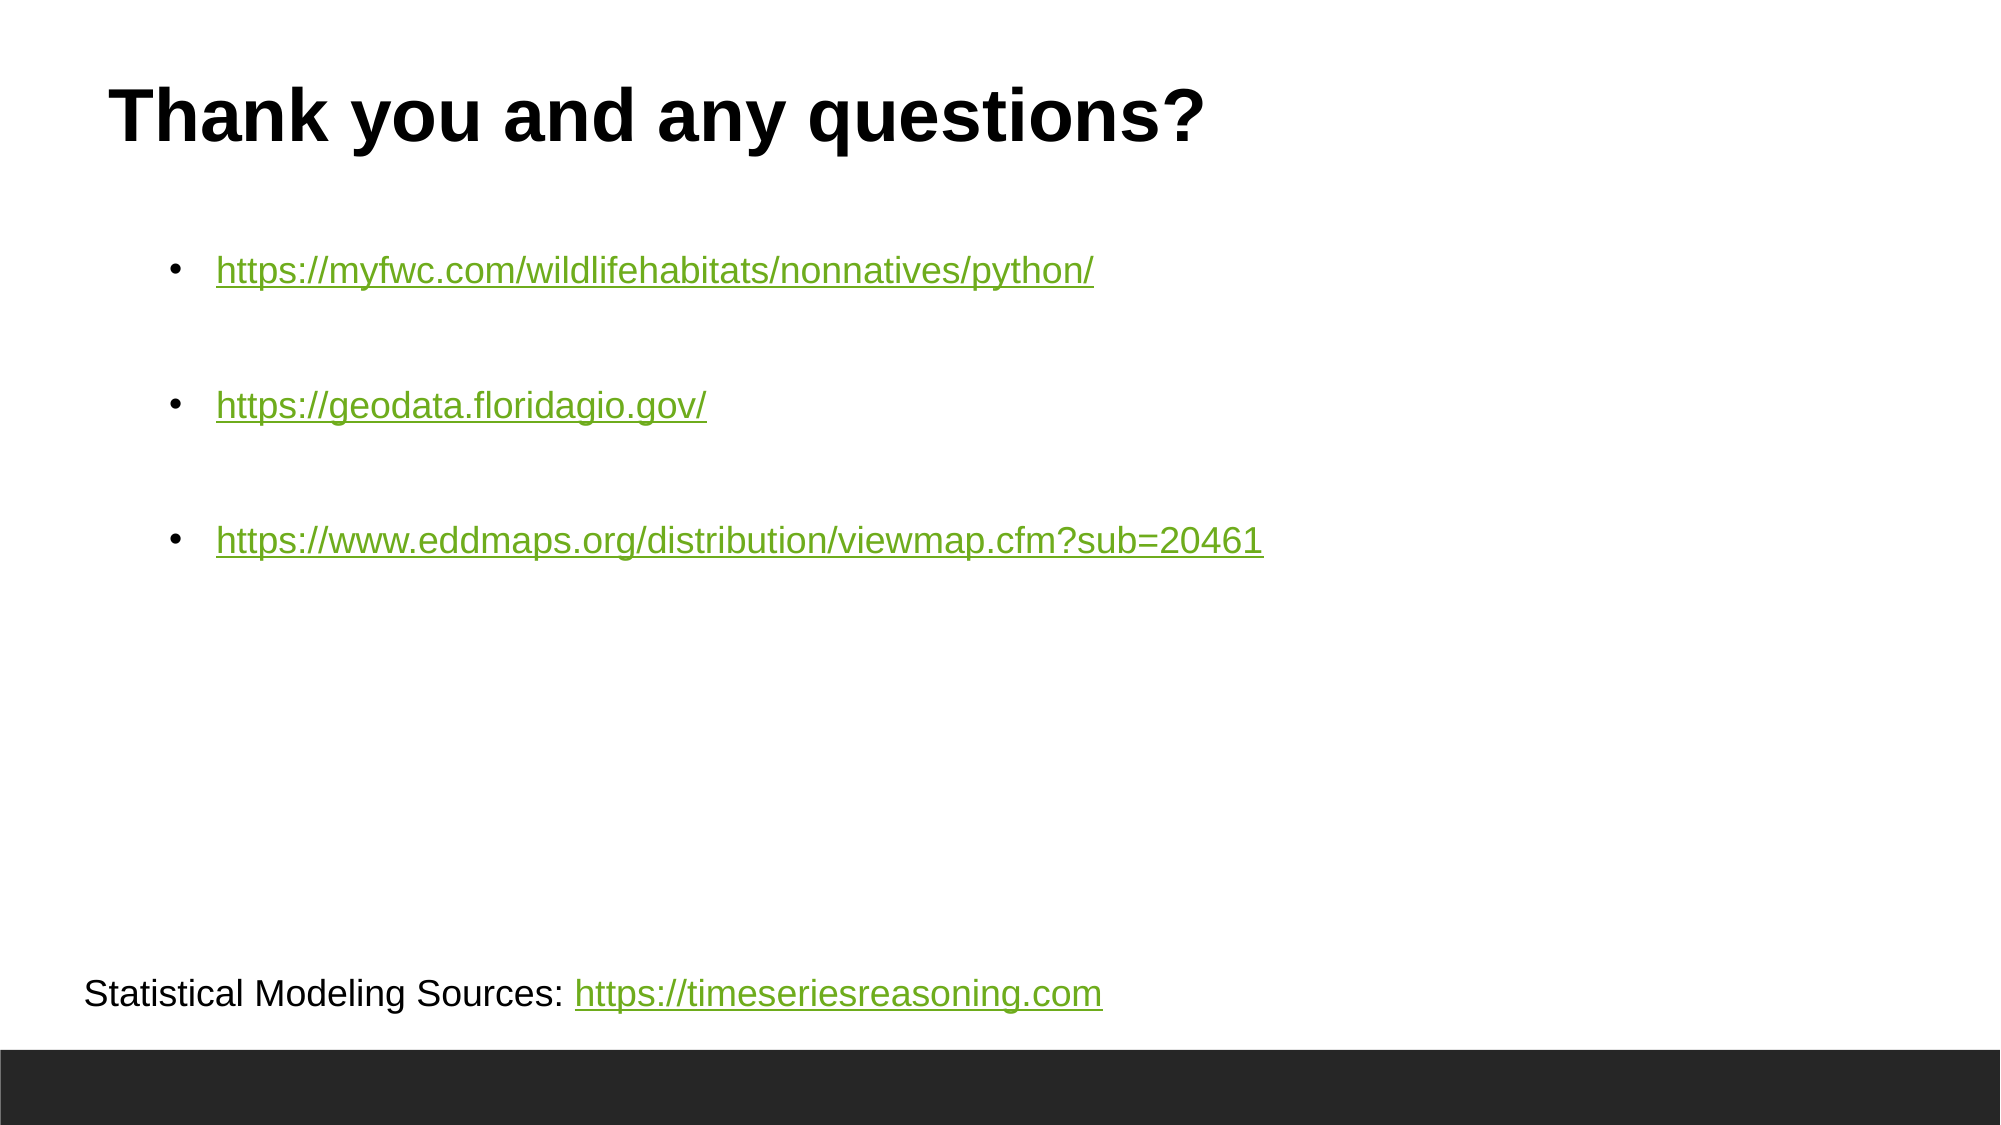

Thank you and any questions?
https://myfwc.com/wildlifehabitats/nonnatives/python/

https://geodata.floridagio.gov/

https://www.eddmaps.org/distribution/viewmap.cfm?sub=20461

Statistical Modeling Sources: https://timeseriesreasoning.com